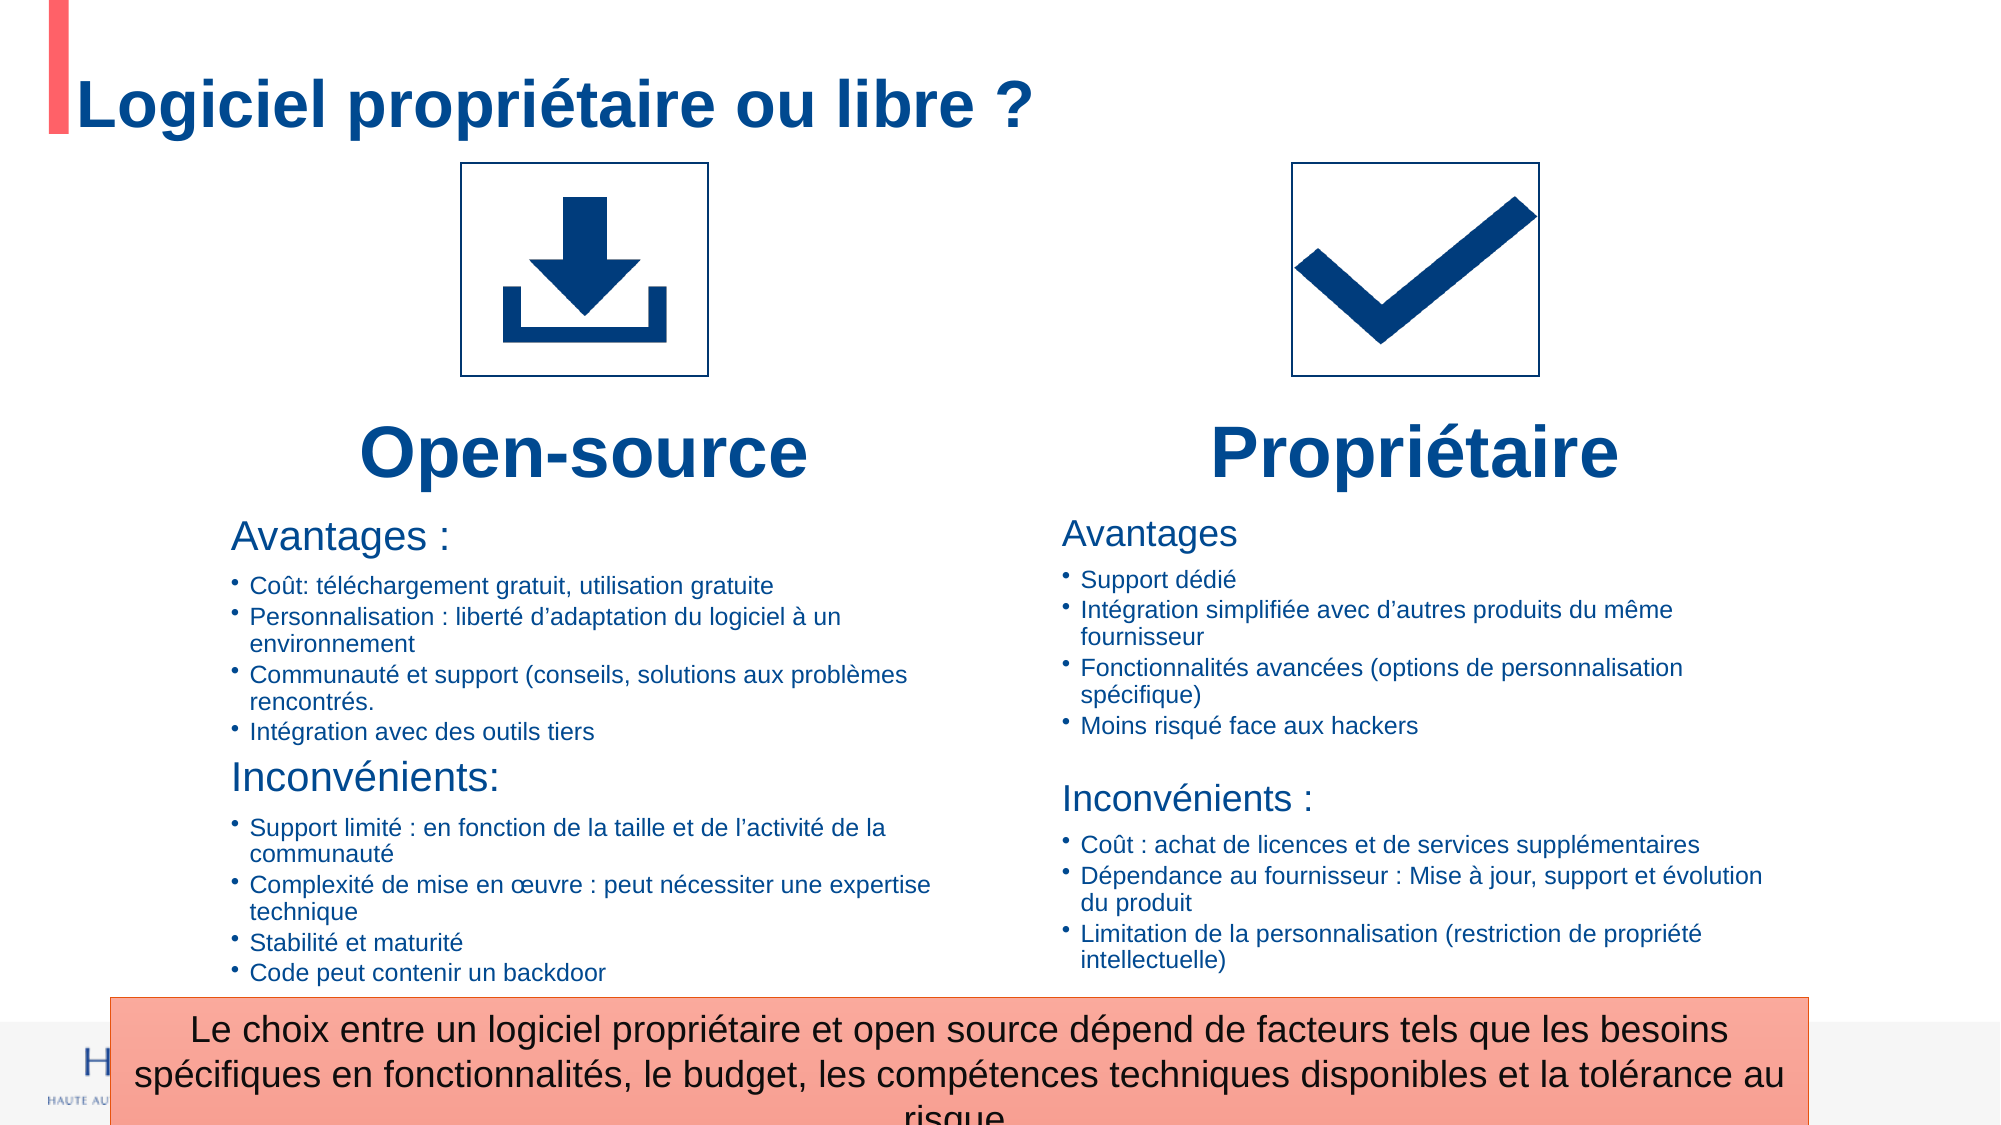

# Logiciel propriétaire ou libre ?
Open-source
Avantages :
Coût: téléchargement gratuit, utilisation gratuite
Personnalisation : liberté d’adaptation du logiciel à un environnement
Communauté et support (conseils, solutions aux problèmes rencontrés.
Intégration avec des outils tiers
Inconvénients:
Support limité : en fonction de la taille et de l’activité de la communauté
Complexité de mise en œuvre : peut nécessiter une expertise technique
Stabilité et maturité
Code peut contenir un backdoor
Propriétaire
Avantages
Support dédié
Intégration simplifiée avec d’autres produits du même fournisseur
Fonctionnalités avancées (options de personnalisation spécifique)
Moins risqué face aux hackers

Inconvénients :
Coût : achat de licences et de services supplémentaires
Dépendance au fournisseur : Mise à jour, support et évolution du produit
Limitation de la personnalisation (restriction de propriété intellectuelle)
Le choix entre un logiciel propriétaire et open source dépend de facteurs tels que les besoins spécifiques en fonctionnalités, le budget, les compétences techniques disponibles et la tolérance au risque.